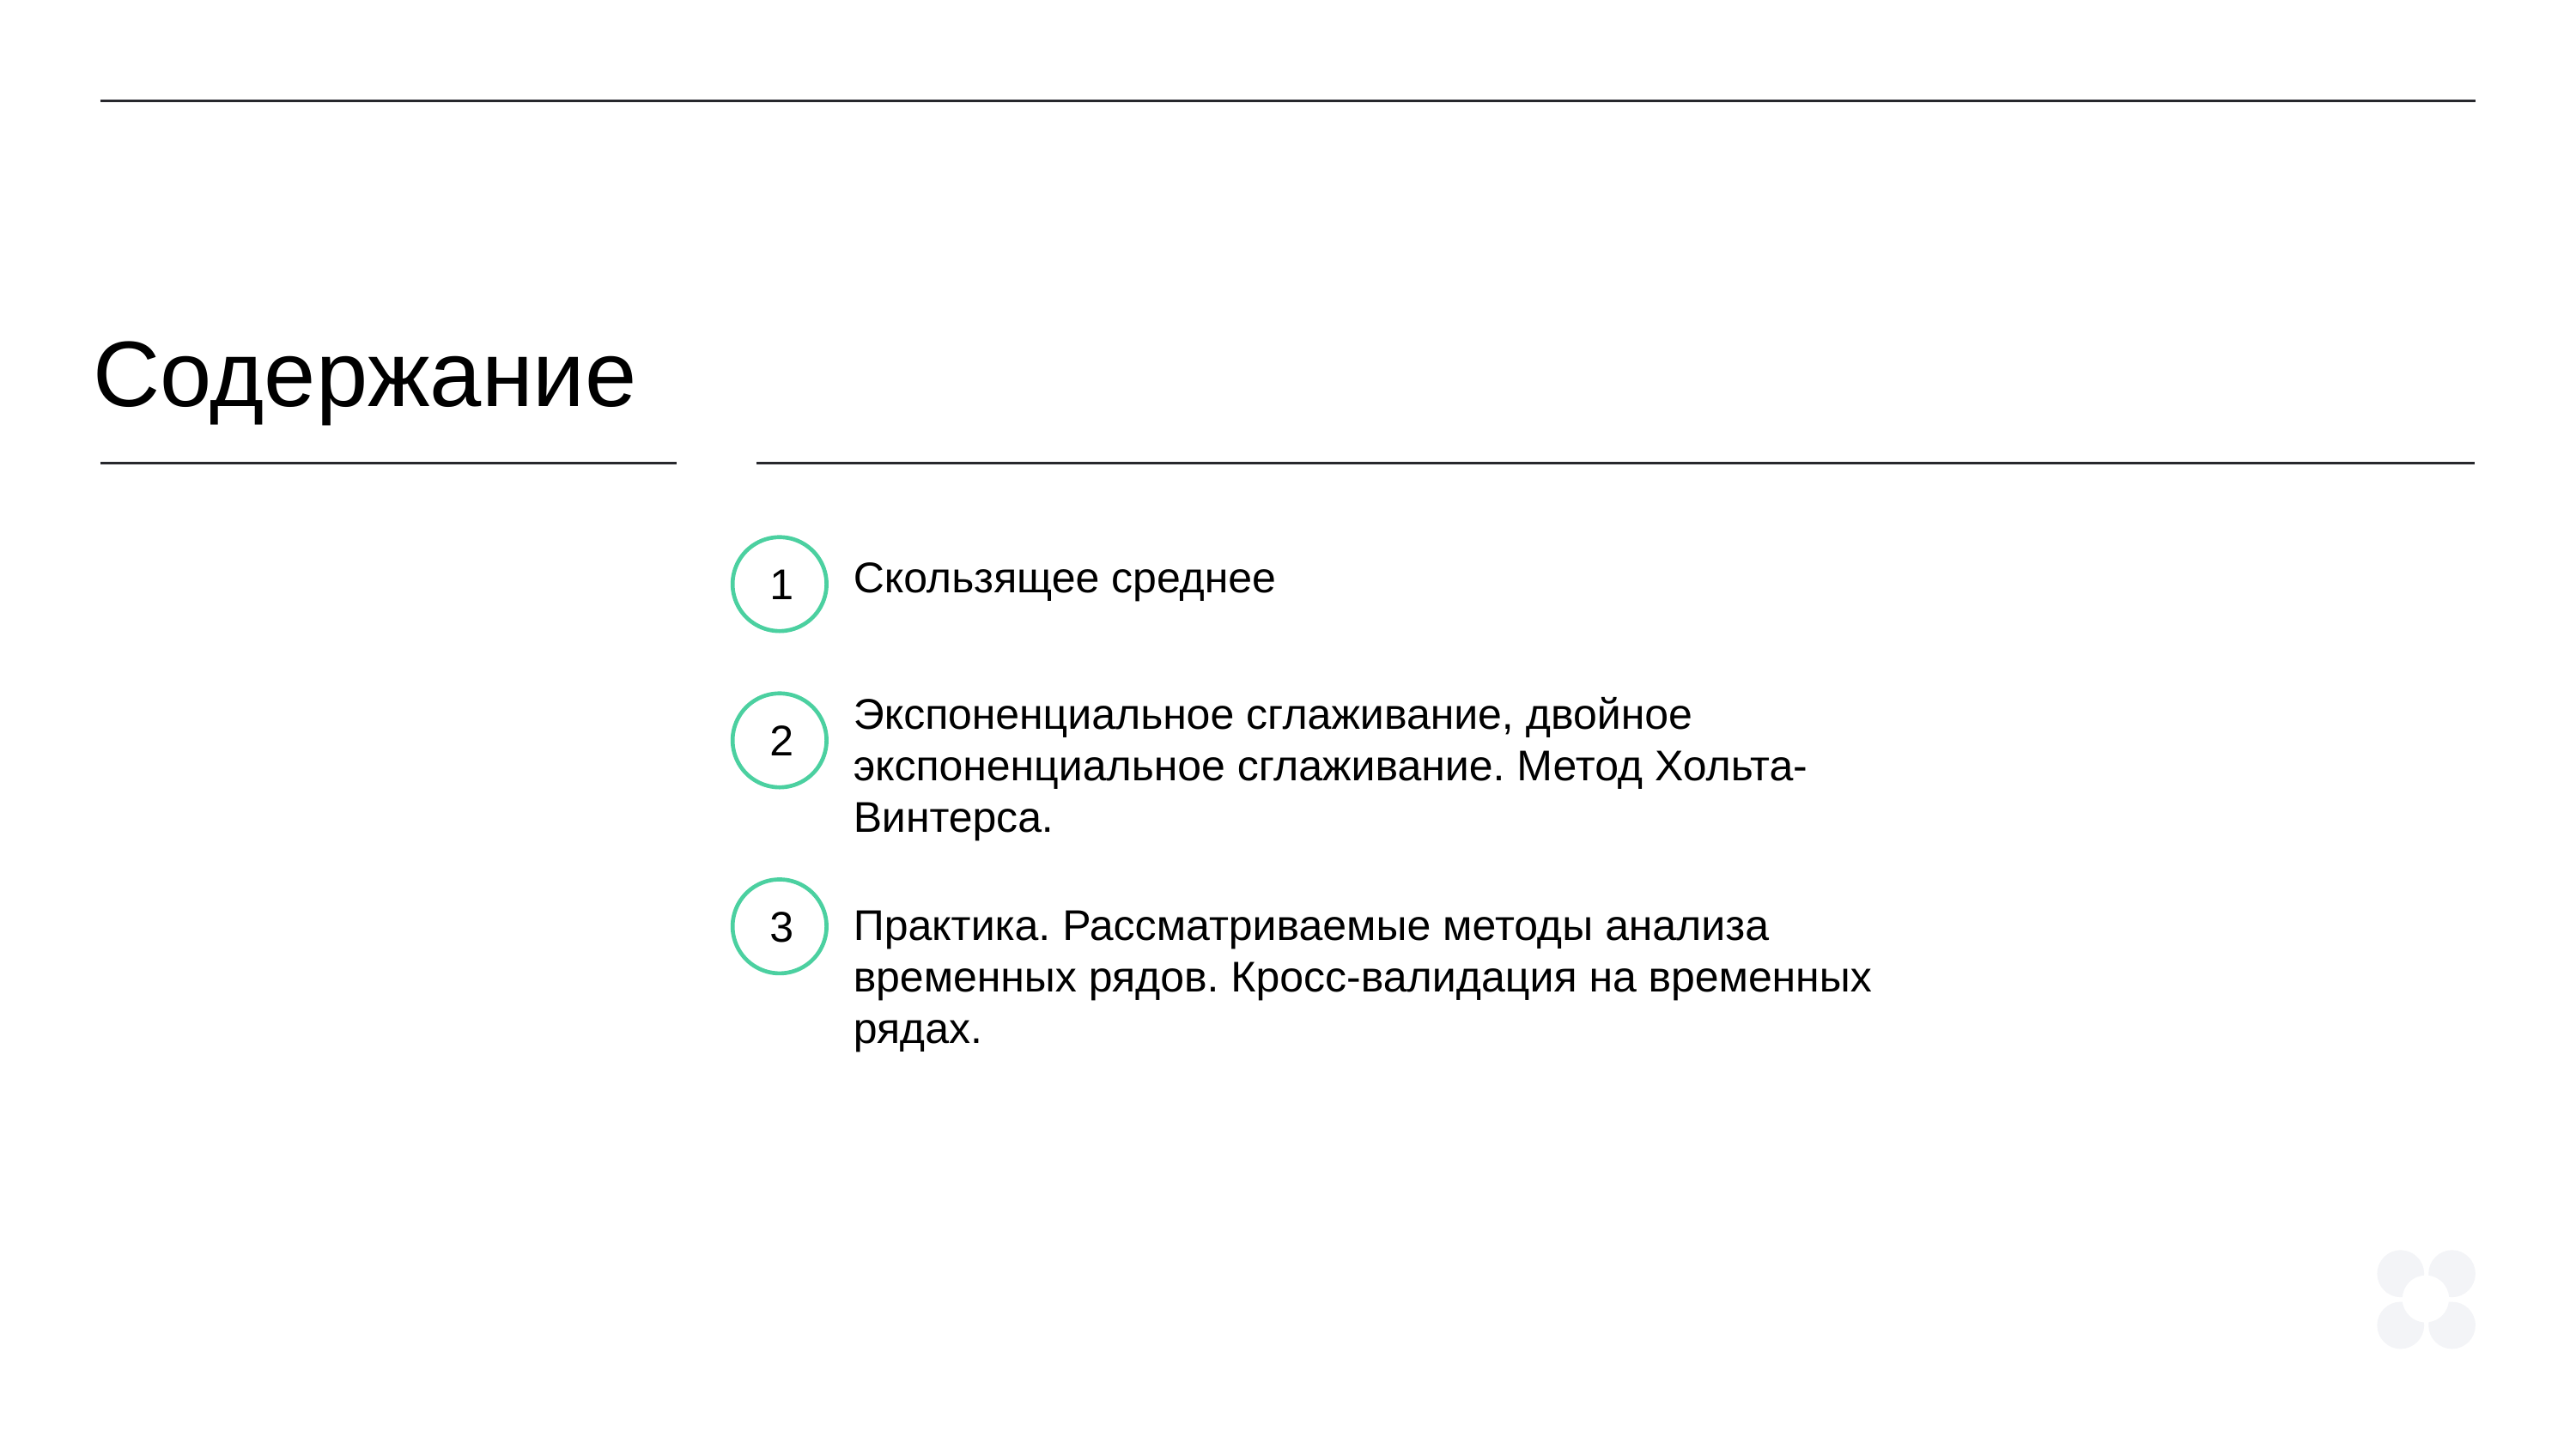

Содержание

1
Скользящее среднее
Экспоненциальное сглаживание, двойное экспоненциальное сглаживание. Метод Хольта-Винтерса.

2

3
Практика. Рассматриваемые методы анализа временных рядов. Кросс-валидация на временных рядах.